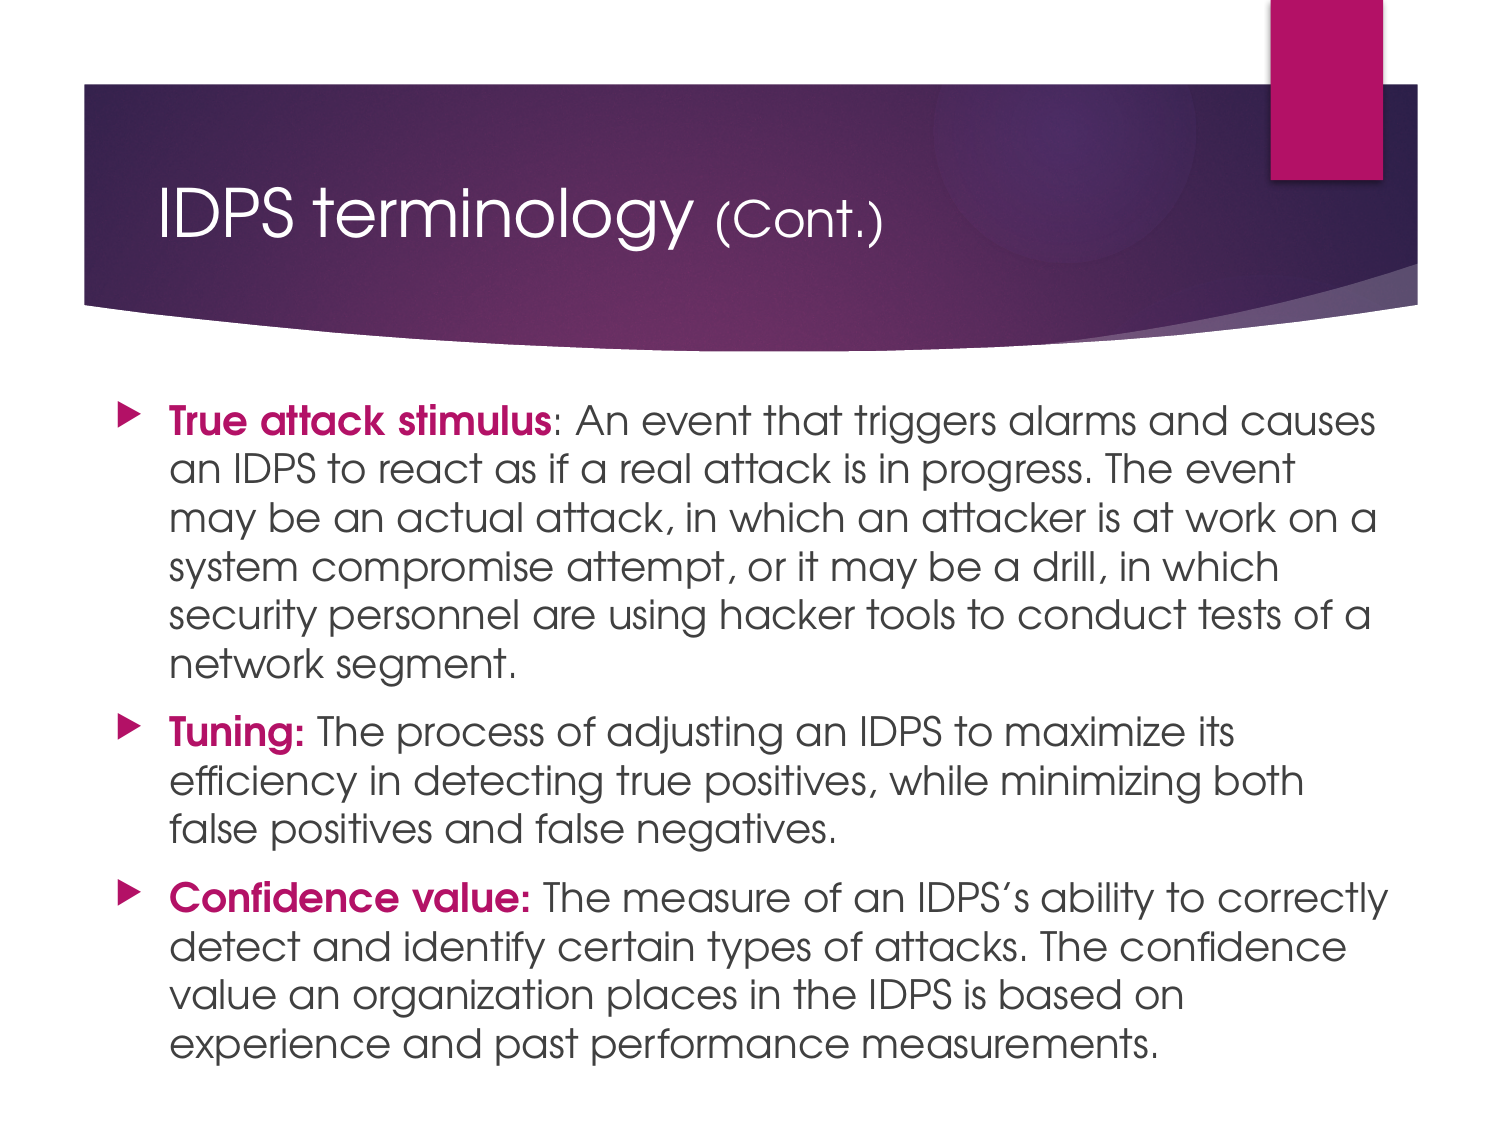

# IDPS terminology (Cont.)
True attack stimulus: An event that triggers alarms and causes an IDPS to react as if a real attack is in progress. The event may be an actual attack, in which an attacker is at work on a system compromise attempt, or it may be a drill, in which security personnel are using hacker tools to conduct tests of a network segment.
Tuning: The process of adjusting an IDPS to maximize its efficiency in detecting true positives, while minimizing both false positives and false negatives.
Confidence value: The measure of an IDPS’s ability to correctly detect and identify certain types of attacks. The confidence value an organization places in the IDPS is based on experience and past performance measurements.